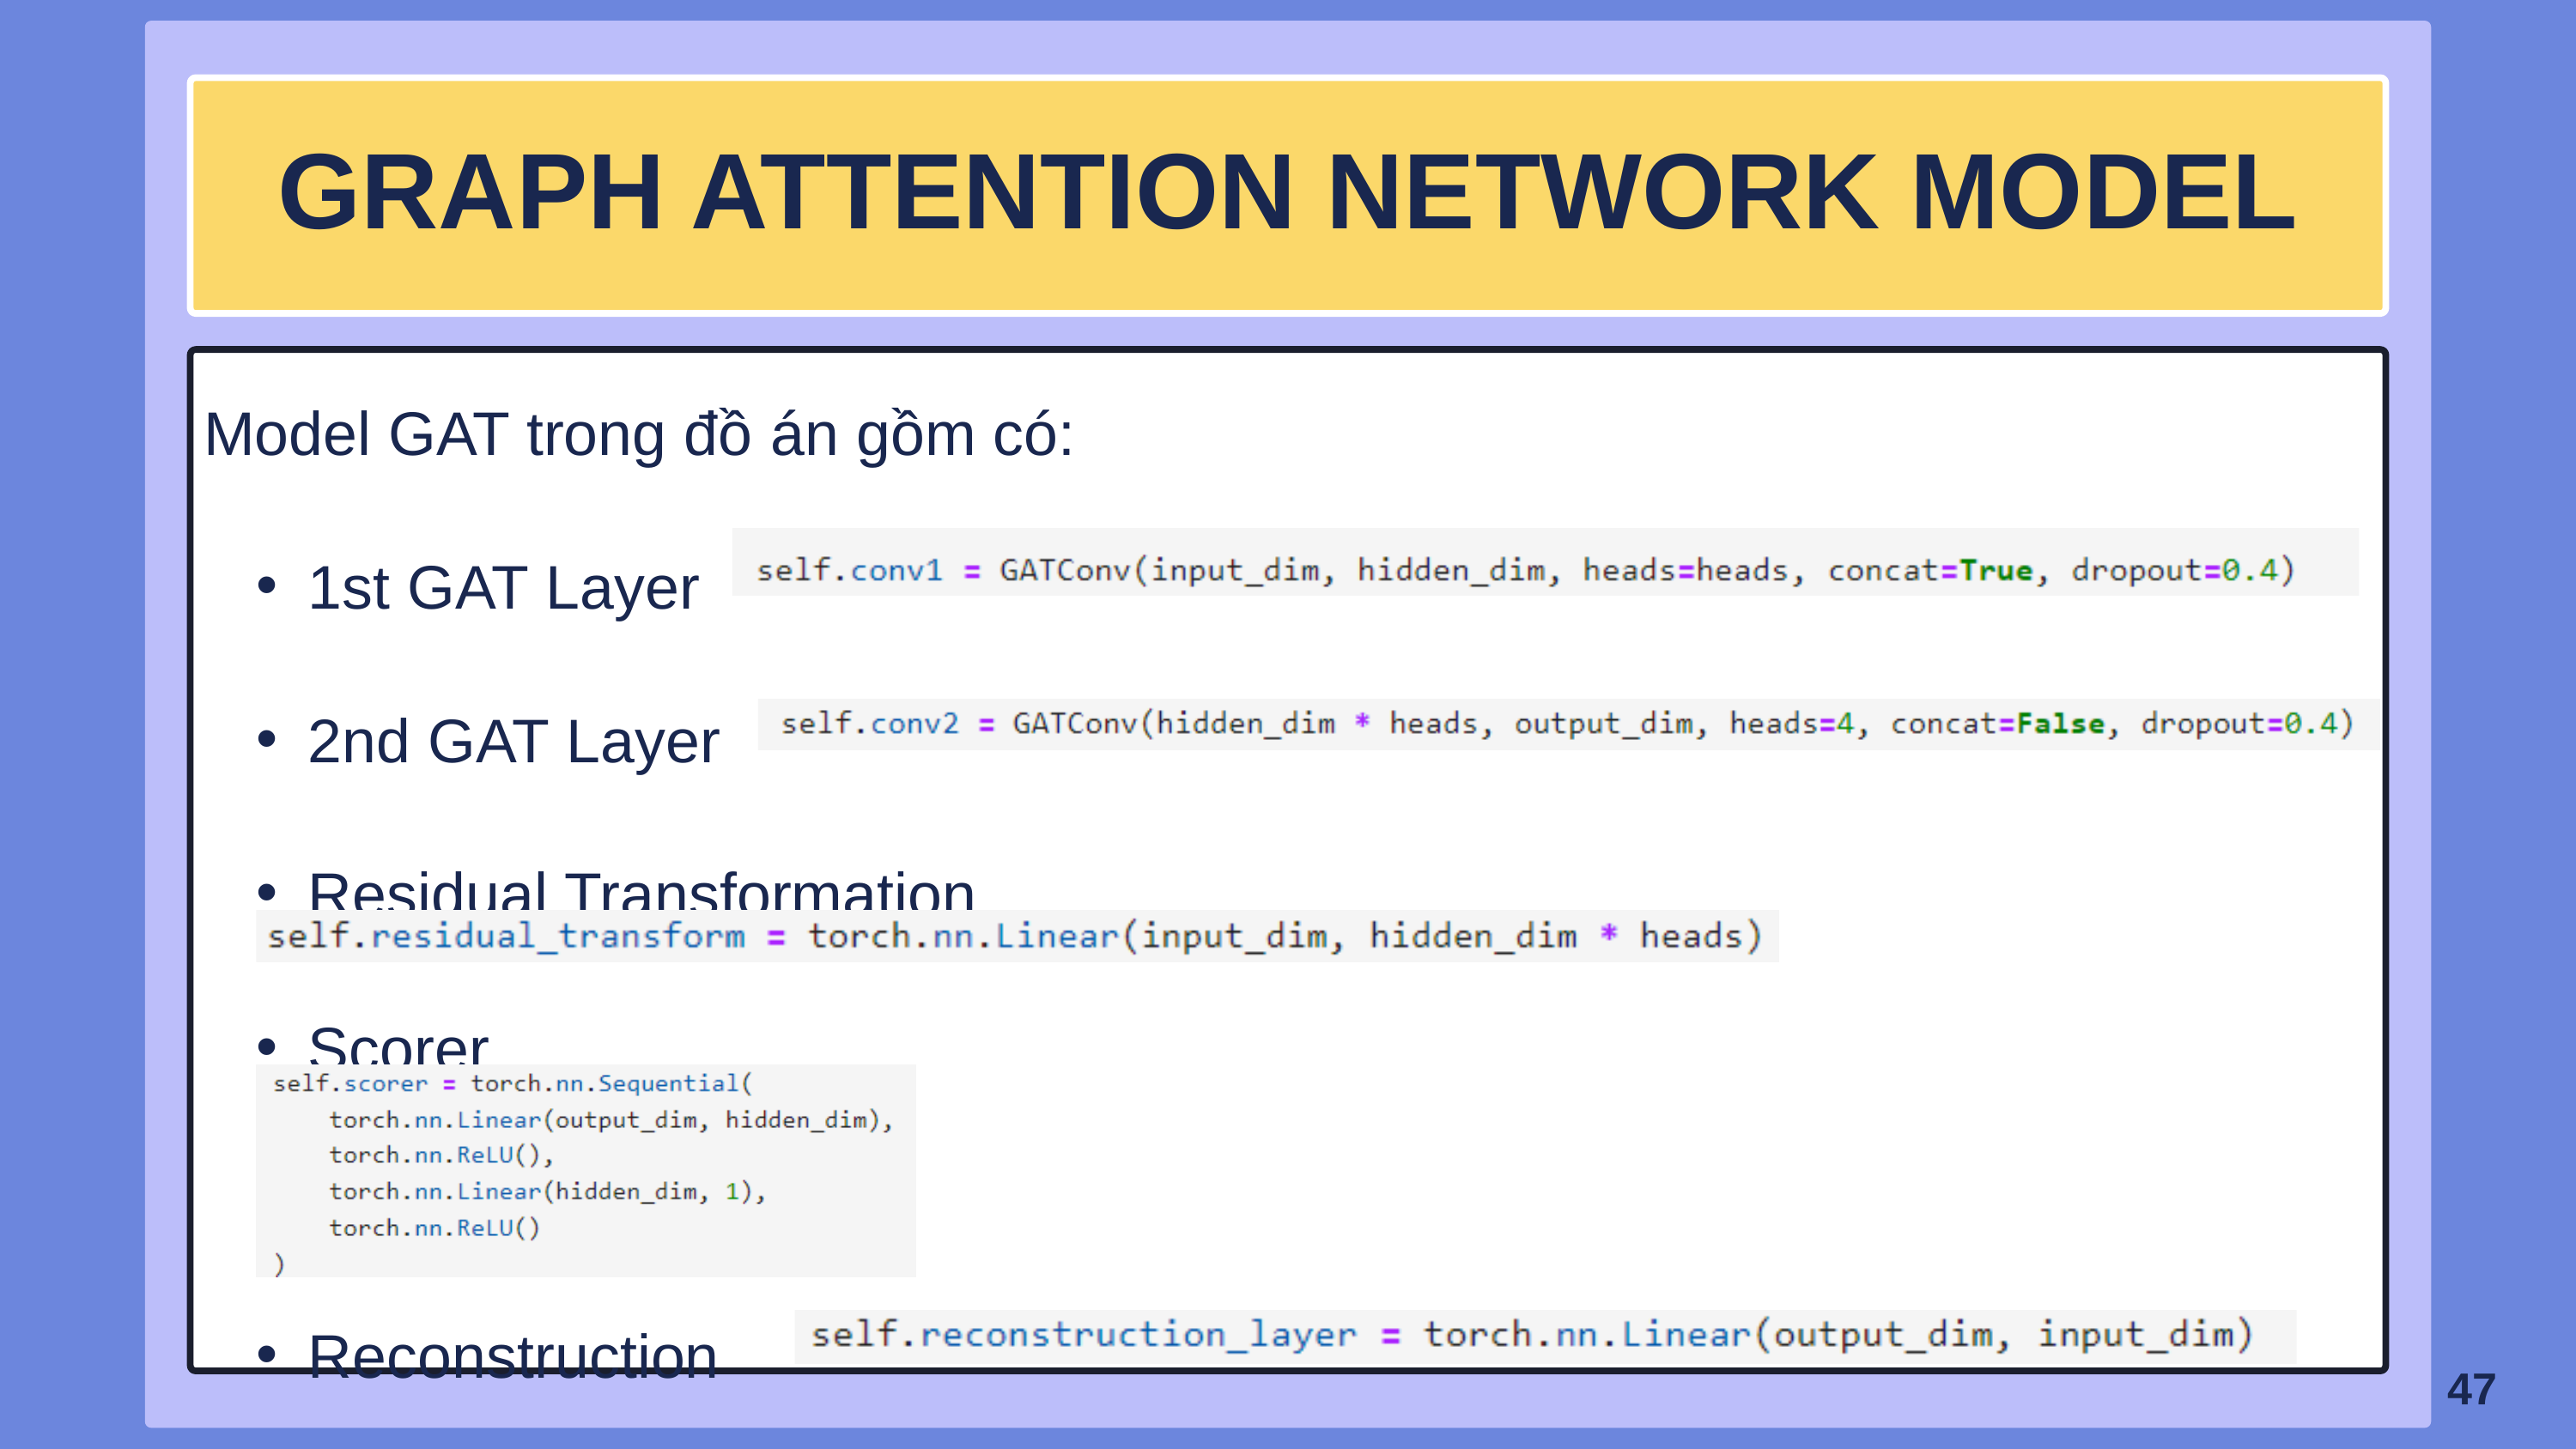

GRAPH ATTENTION NETWORK MODEL
Model GAT trong đồ án gồm có:
1st GAT Layer
2nd GAT Layer
Residual Transformation
Scorer

Reconstruction

47